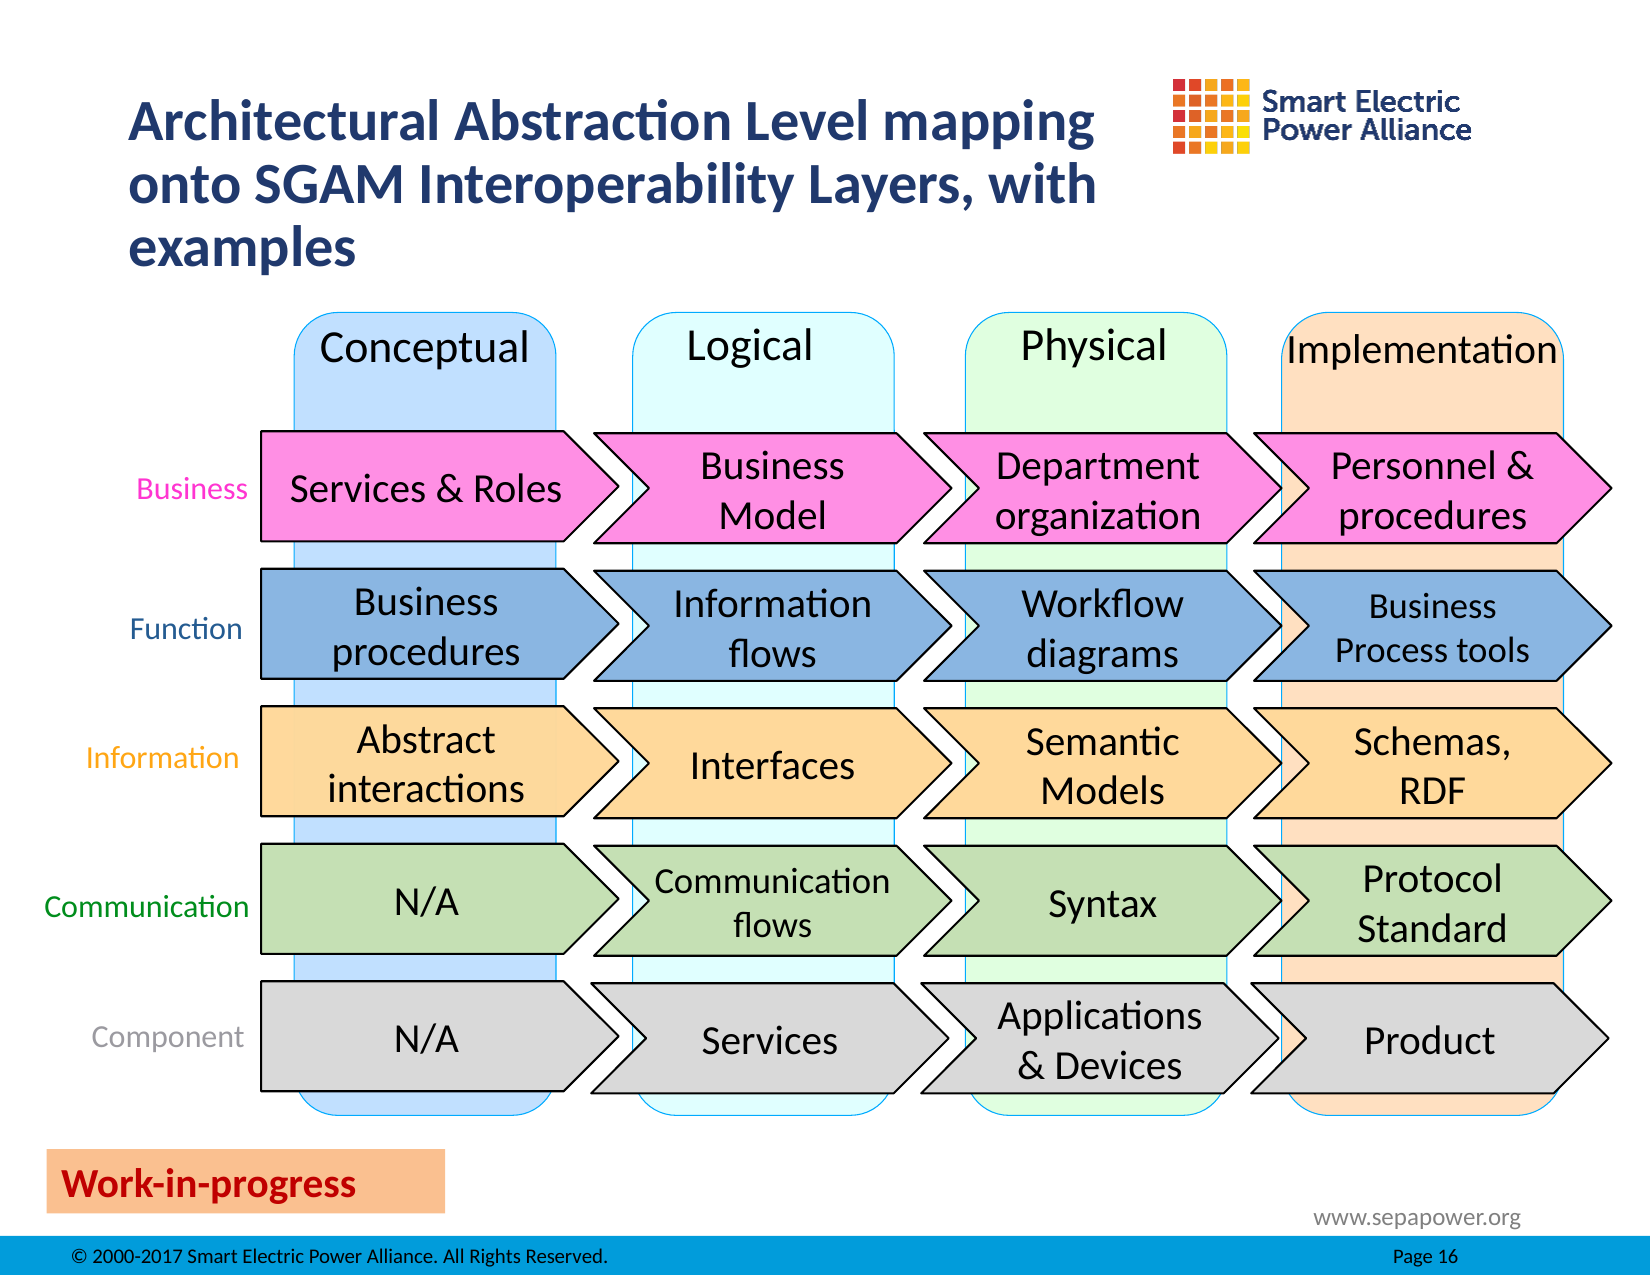

# Architectural Abstraction Level mapping onto SGAM Interoperability Layers, with examples
Logical
Physical
Conceptual

Implementation
Services & Roles
Business Model
Department  organization
Personnel & procedures
Business
Business procedures
Information flows
Workflow diagrams
Business Process tools
Function
Abstract interactions
Interfaces
Semantic Models
Schemas, RDF
Information
N/A
Communication flows
Syntax
Protocol Standard
Communication
N/A
Services
Applications& Devices
Product
Component
Work-in-progress
www.sepapower.org
© 2000-2017 Smart Electric Power Alliance. All Rights Reserved.		Page 16
© 2000-2017 Smart Electric Power Alliance. All Rights Reserved.		Page 1